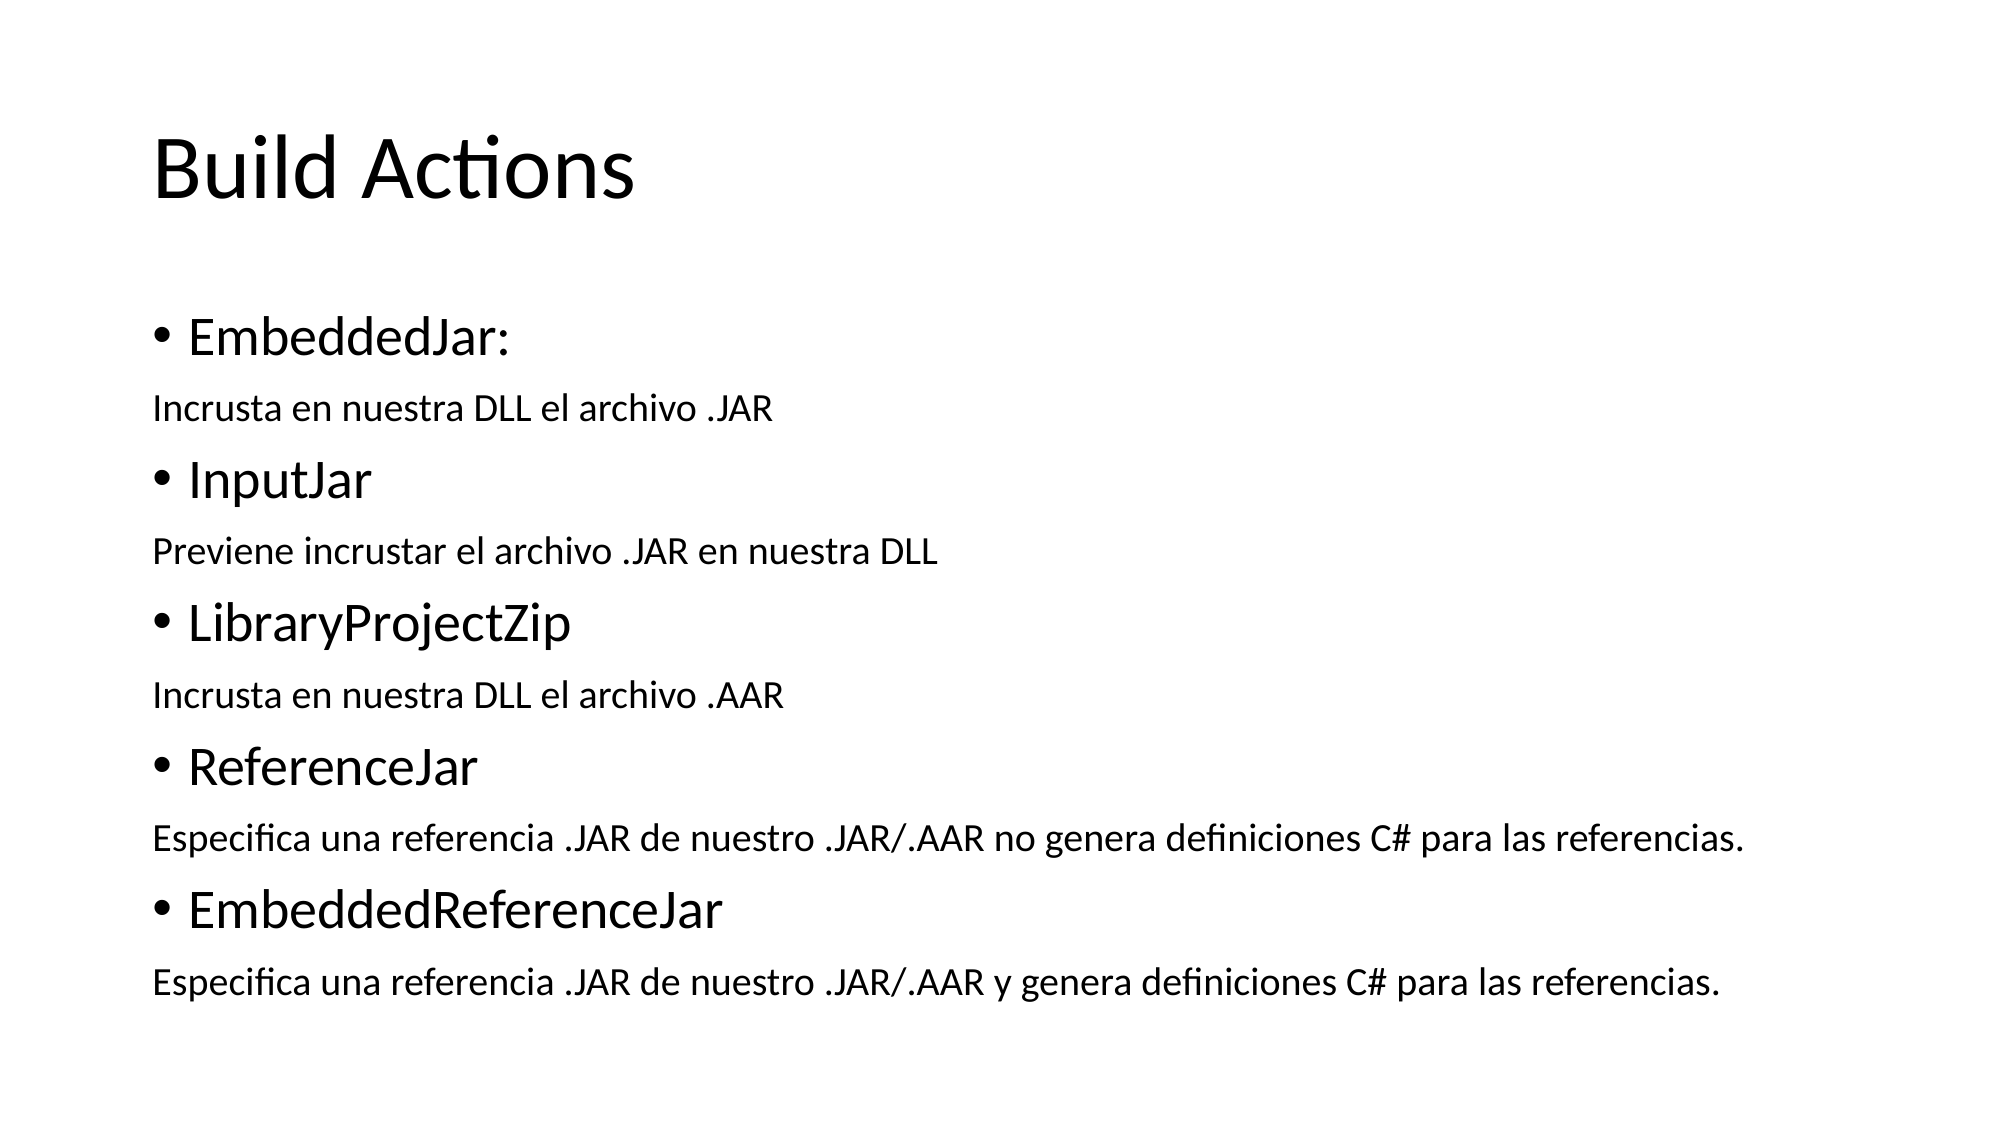

# Build Actions
EmbeddedJar:
Incrusta en nuestra DLL el archivo .JAR
InputJar
Previene incrustar el archivo .JAR en nuestra DLL
LibraryProjectZip
Incrusta en nuestra DLL el archivo .AAR
ReferenceJar
Especifica una referencia .JAR de nuestro .JAR/.AAR no genera definiciones C# para las referencias.
EmbeddedReferenceJar
Especifica una referencia .JAR de nuestro .JAR/.AAR y genera definiciones C# para las referencias.